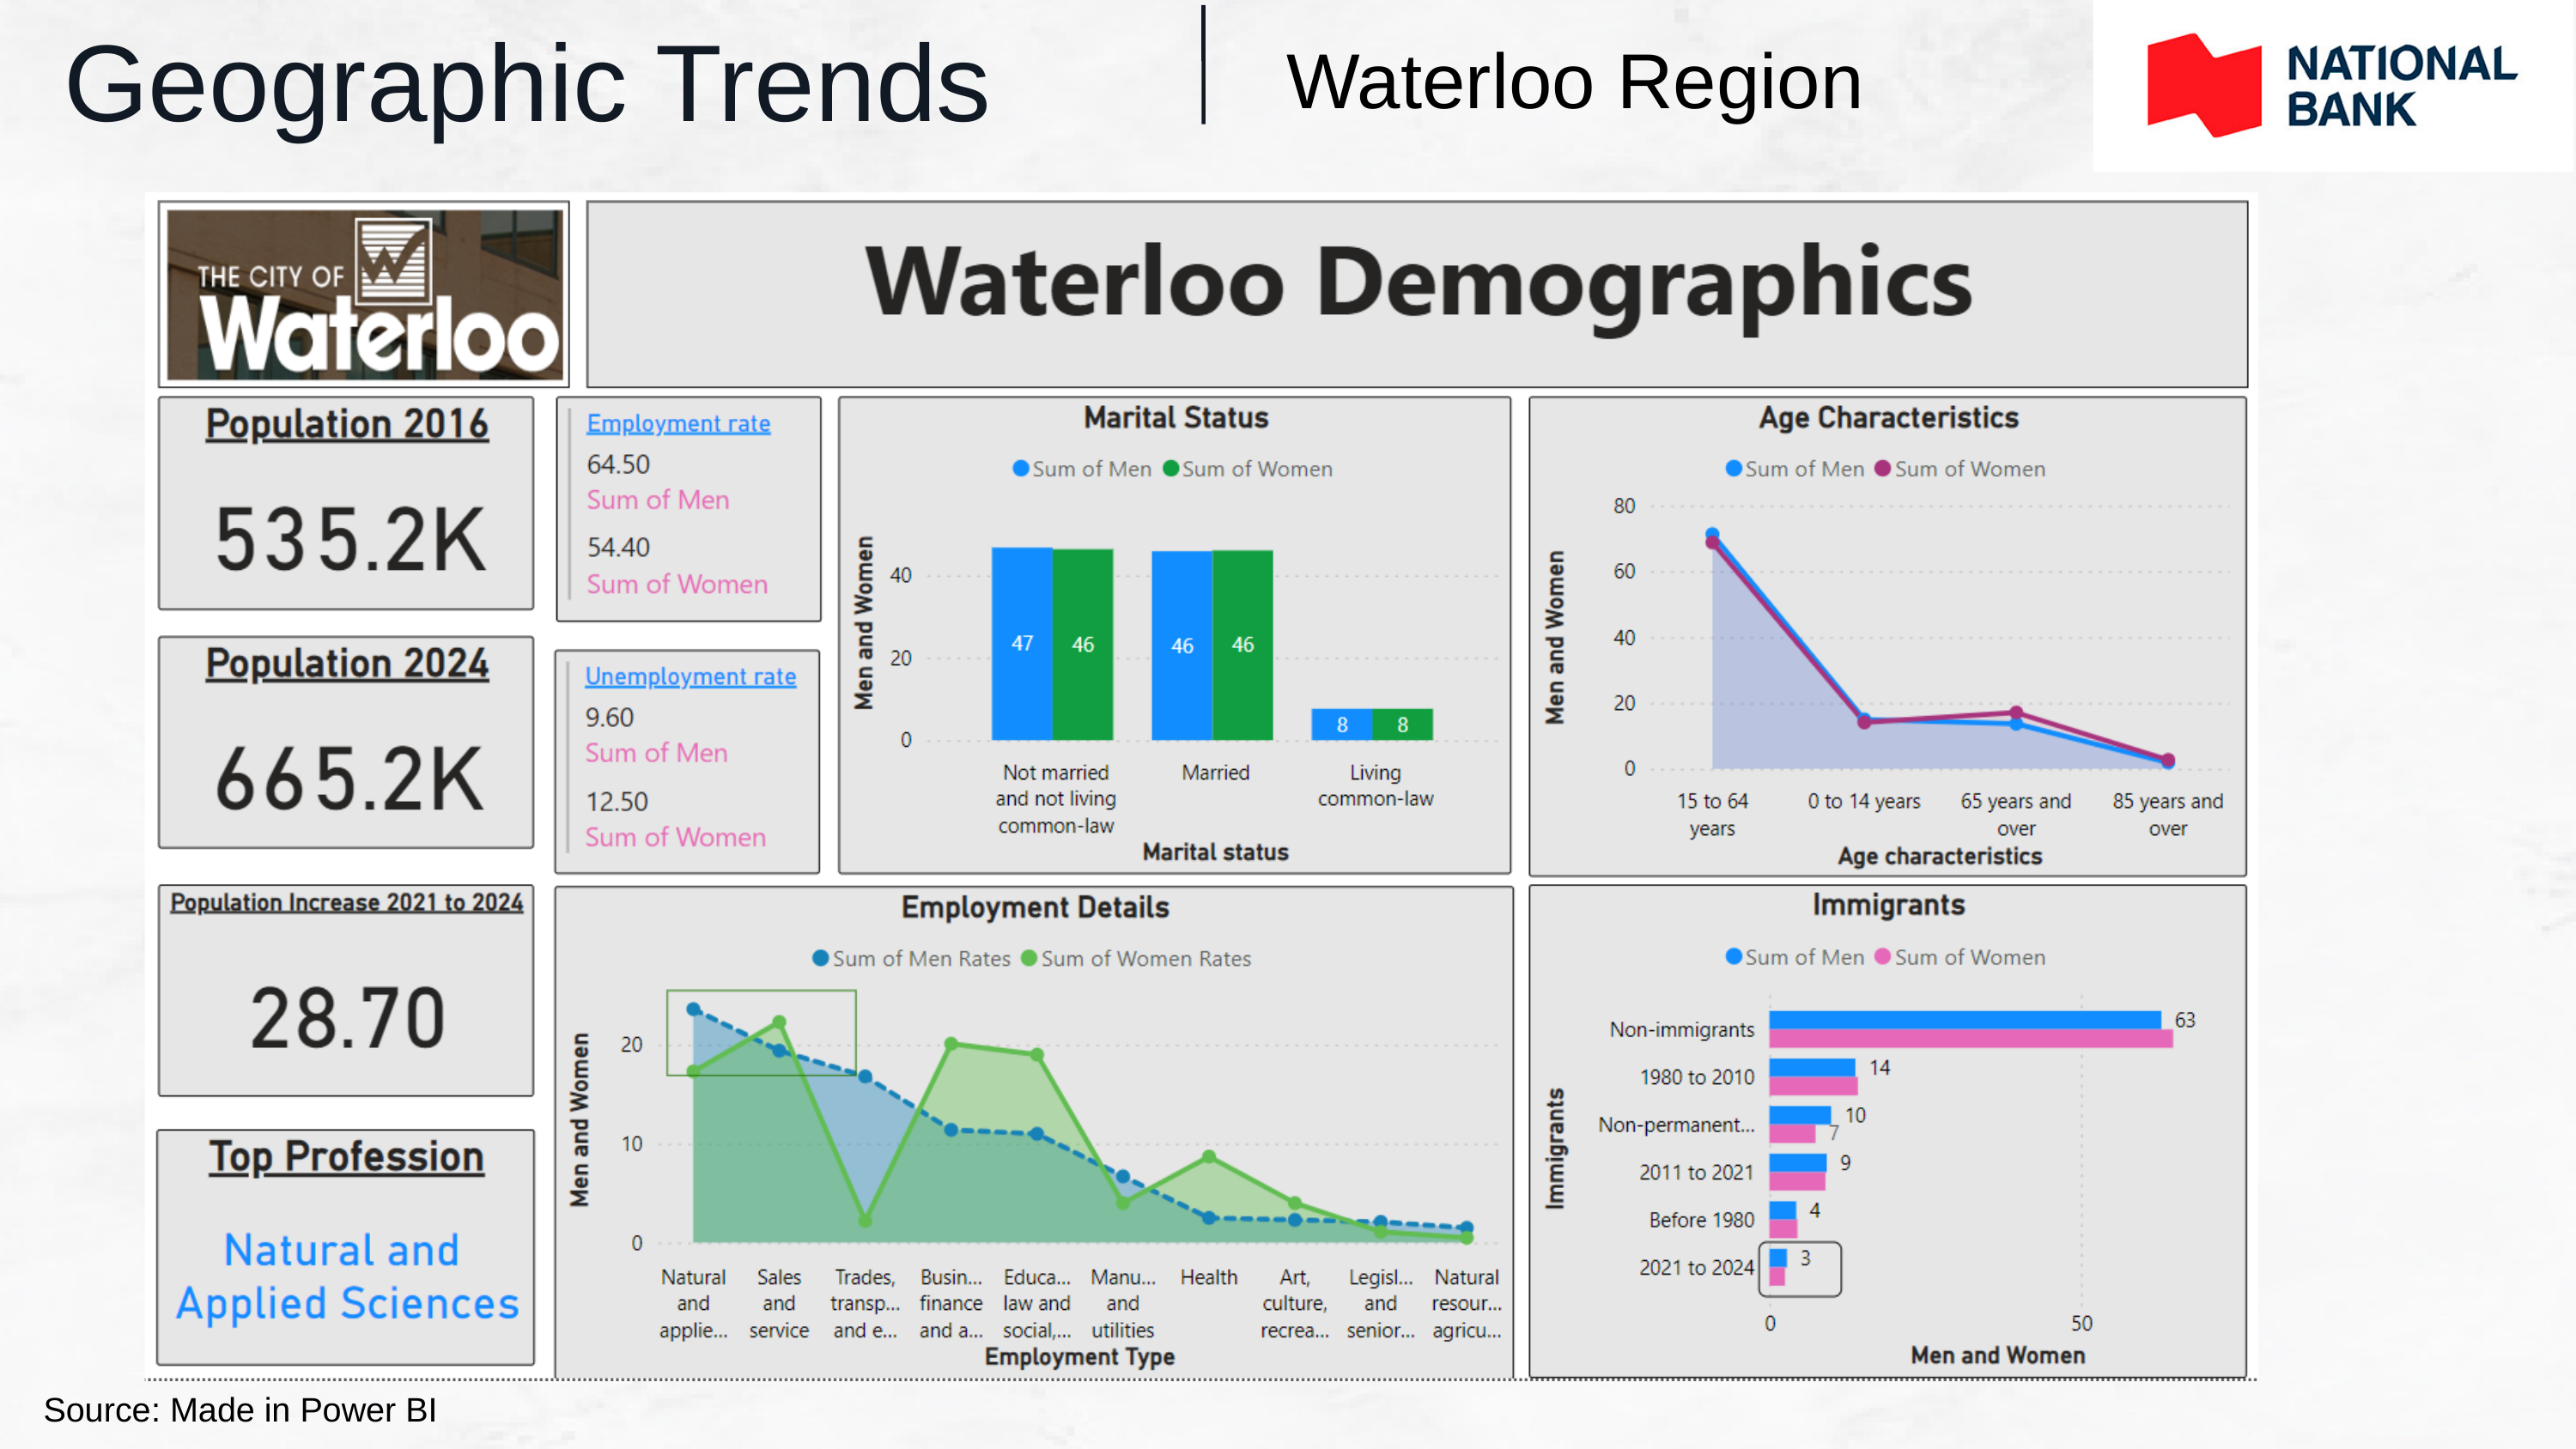

Geographic Trends
Waterloo Region

Source: Made in Power BI